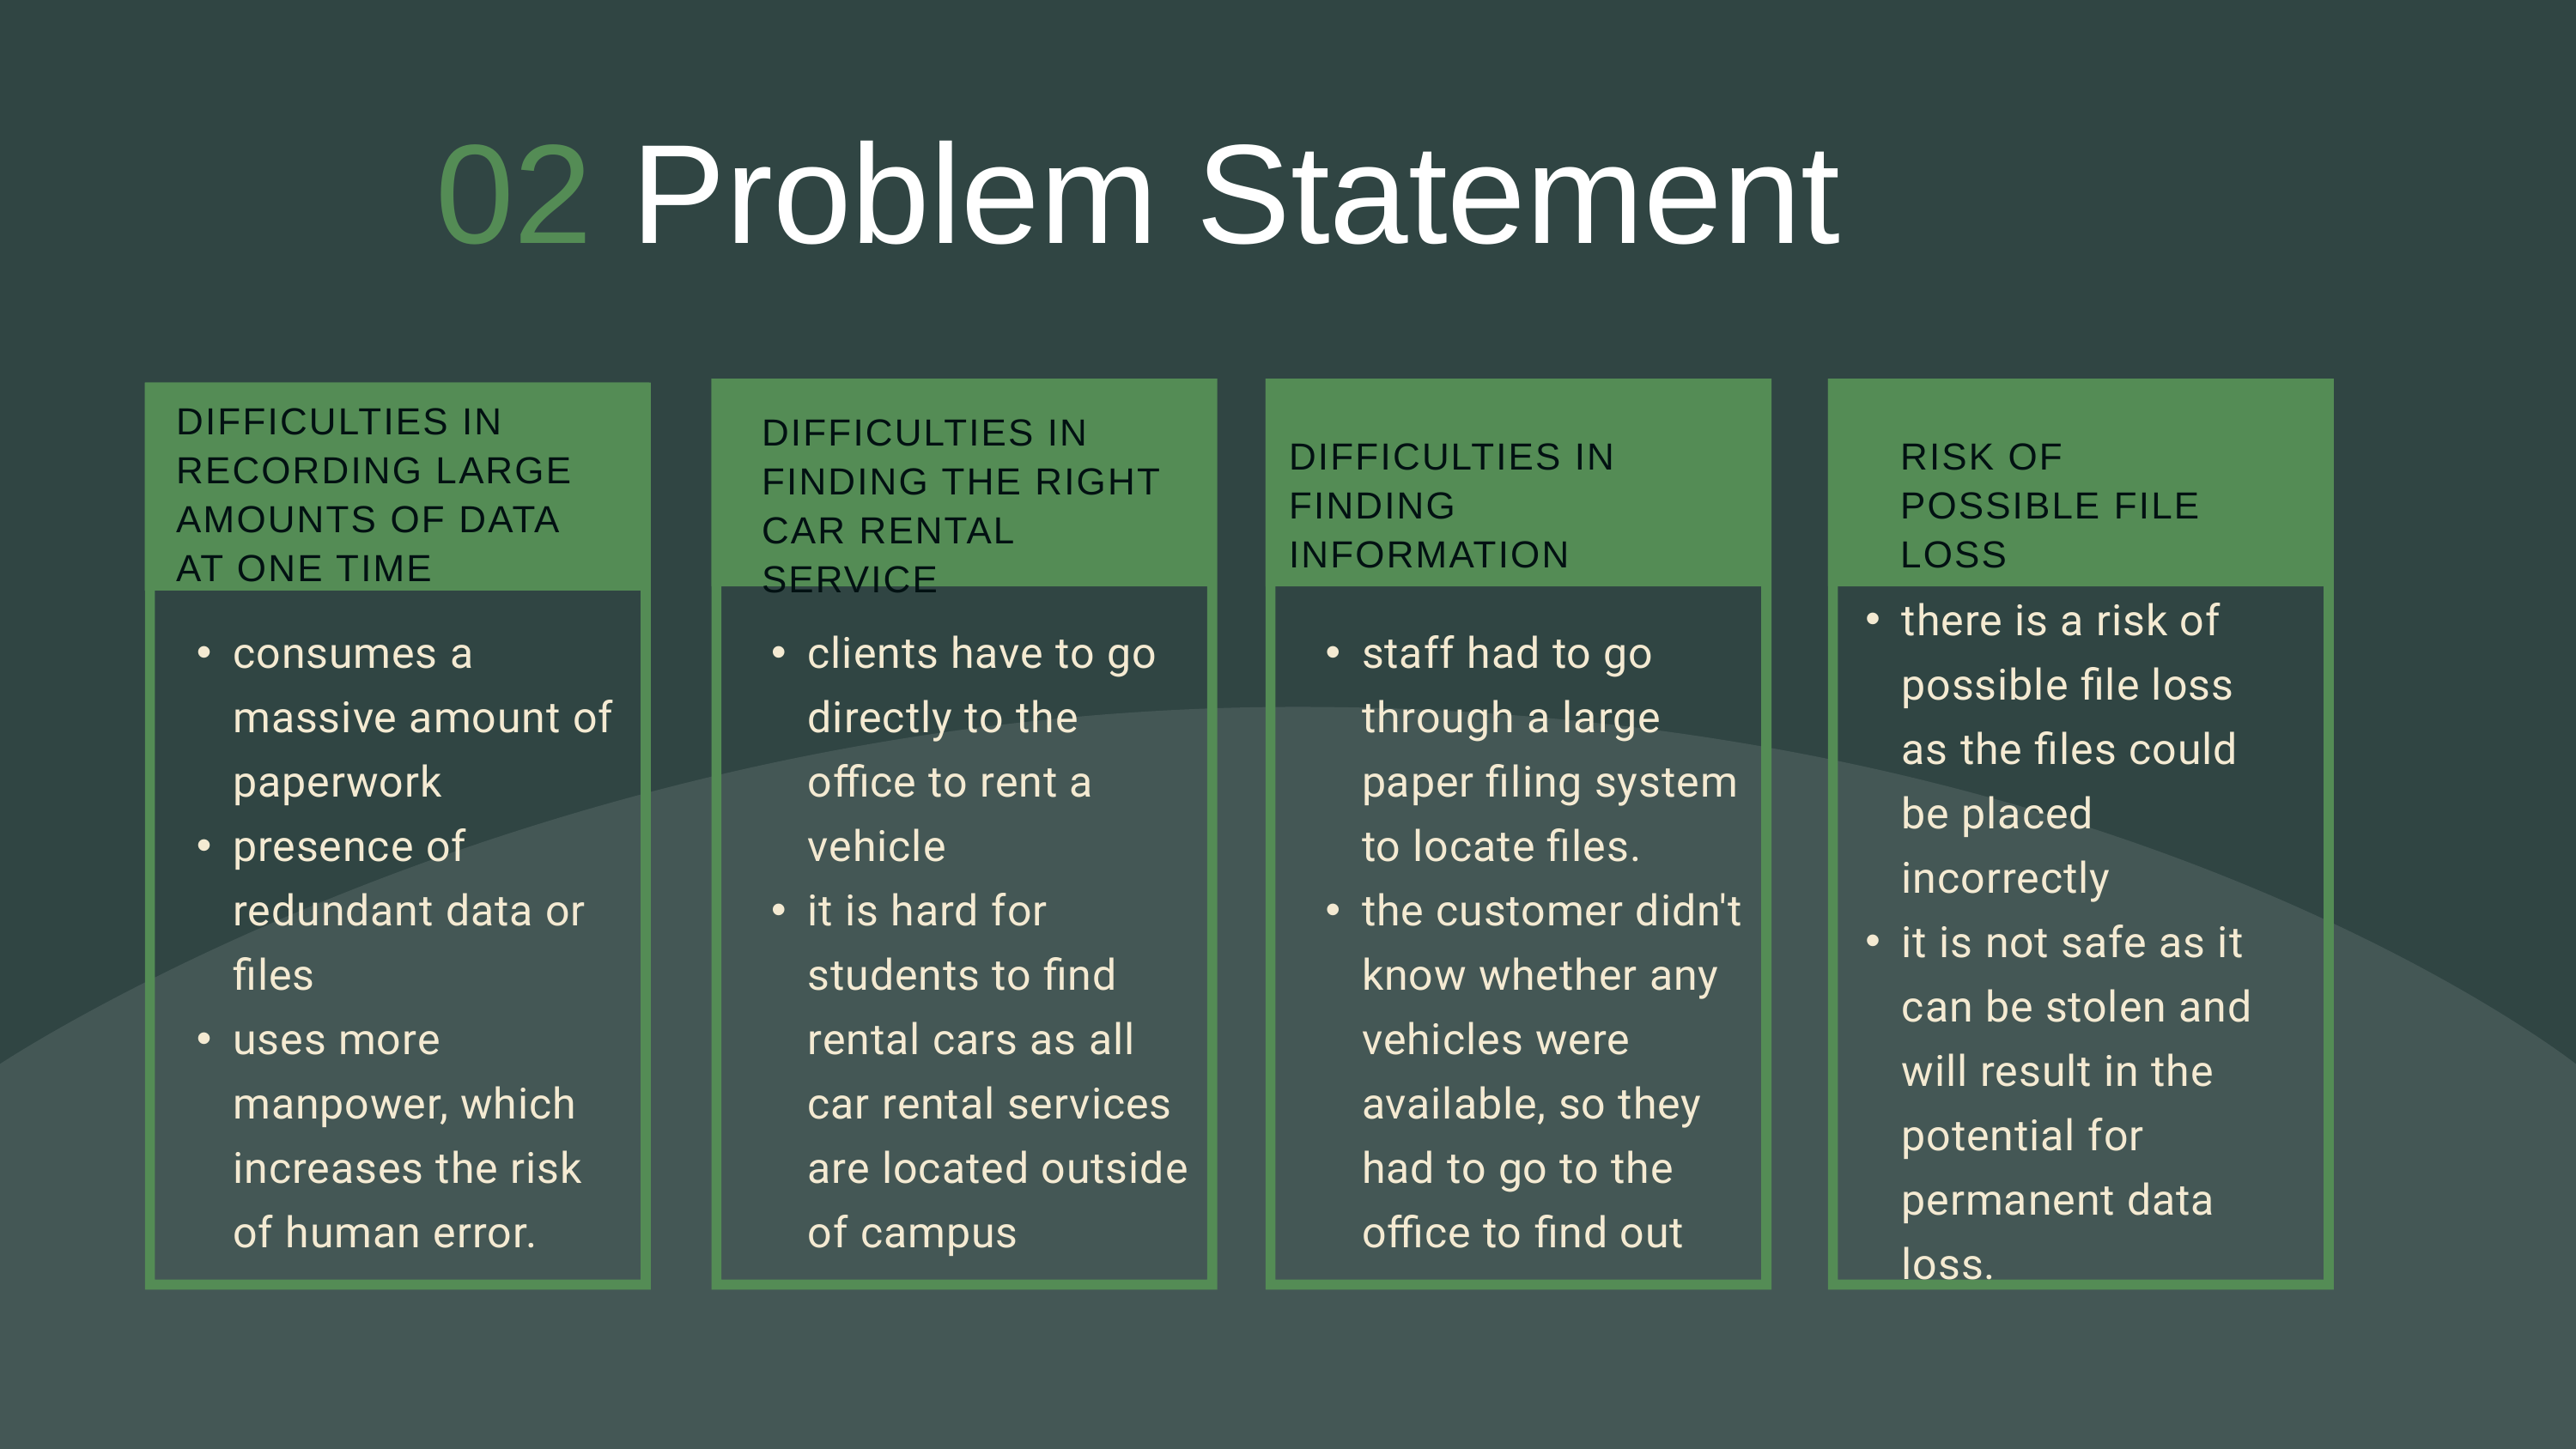

02 Problem Statement

DIFFICULTIES IN RECORDING LARGE AMOUNTS OF DATA AT ONE TIME
DIFFICULTIES IN FINDING THE RIGHT CAR RENTAL SERVICE
DIFFICULTIES IN FINDING INFORMATION
RISK OF POSSIBLE FILE LOSS
there is a risk of possible file loss as the files could be placed incorrectly
it is not safe as it can be stolen and will result in the potential for permanent data loss.
consumes a massive amount of paperwork
presence of redundant data or files
uses more manpower, which increases the risk of human error.
clients have to go directly to the office to rent a vehicle
it is hard for students to find rental cars as all car rental services are located outside of campus
staff had to go through a large paper filing system to locate files.
the customer didn't know whether any vehicles were available, so they had to go to the office to find out